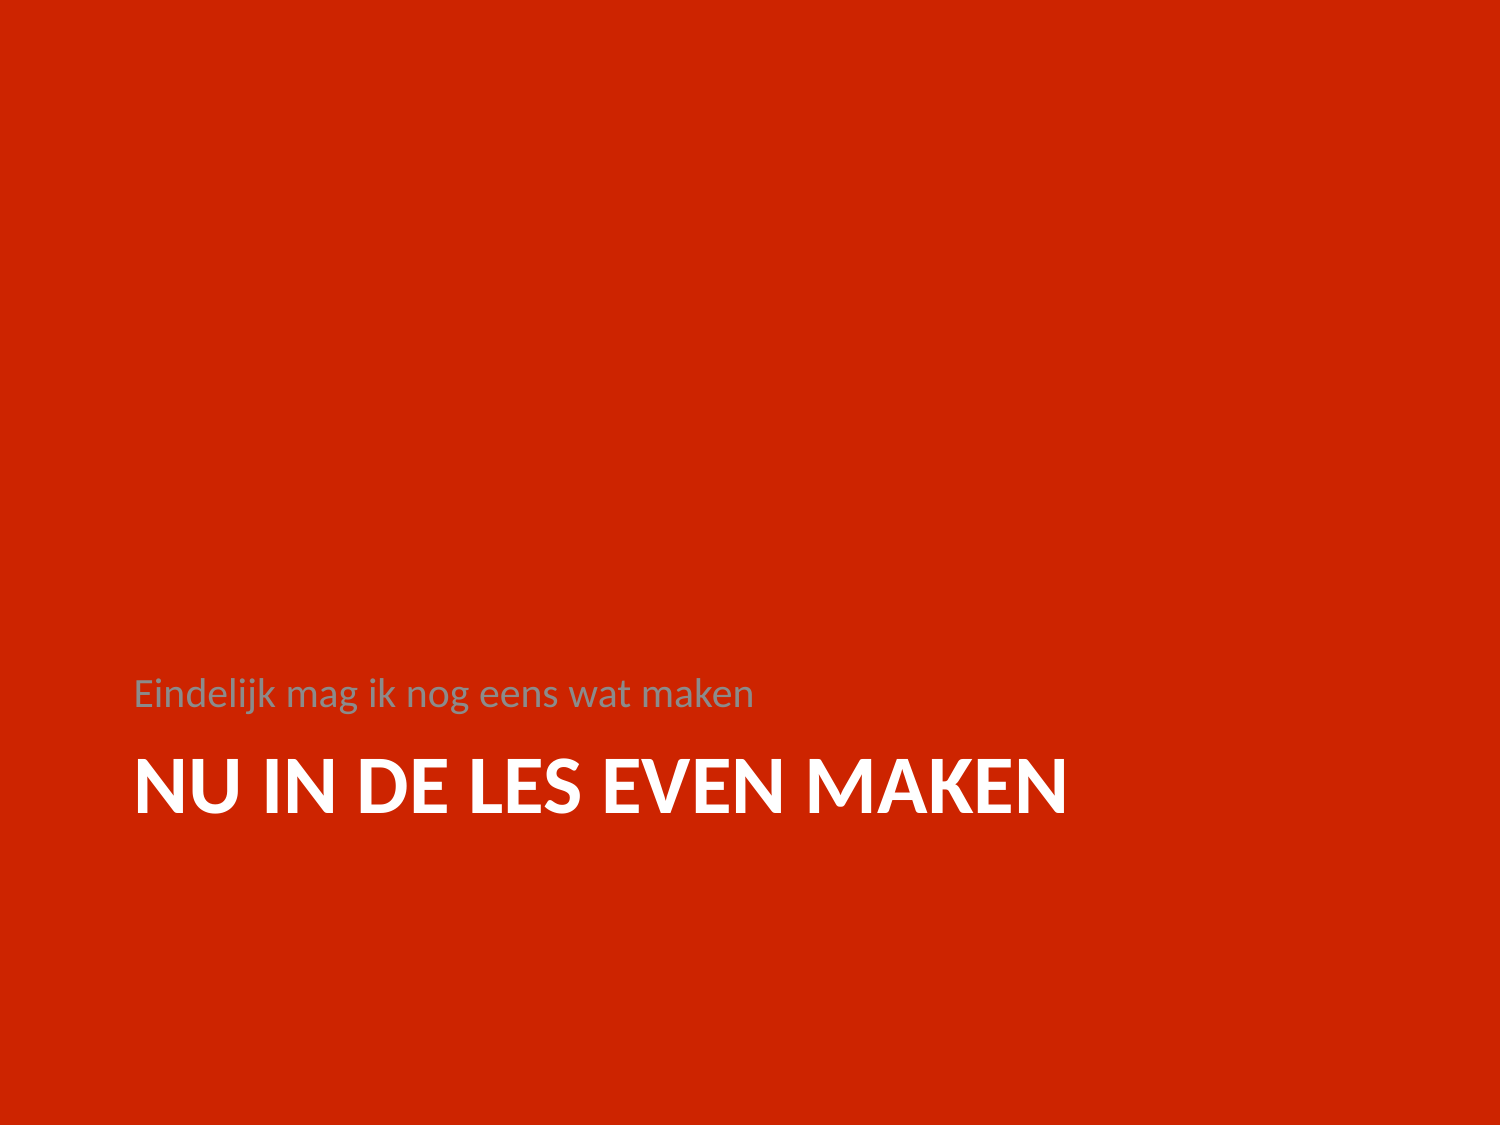

Eindelijk mag ik nog eens wat maken
# NU IN DE LES EVEN MAKEN